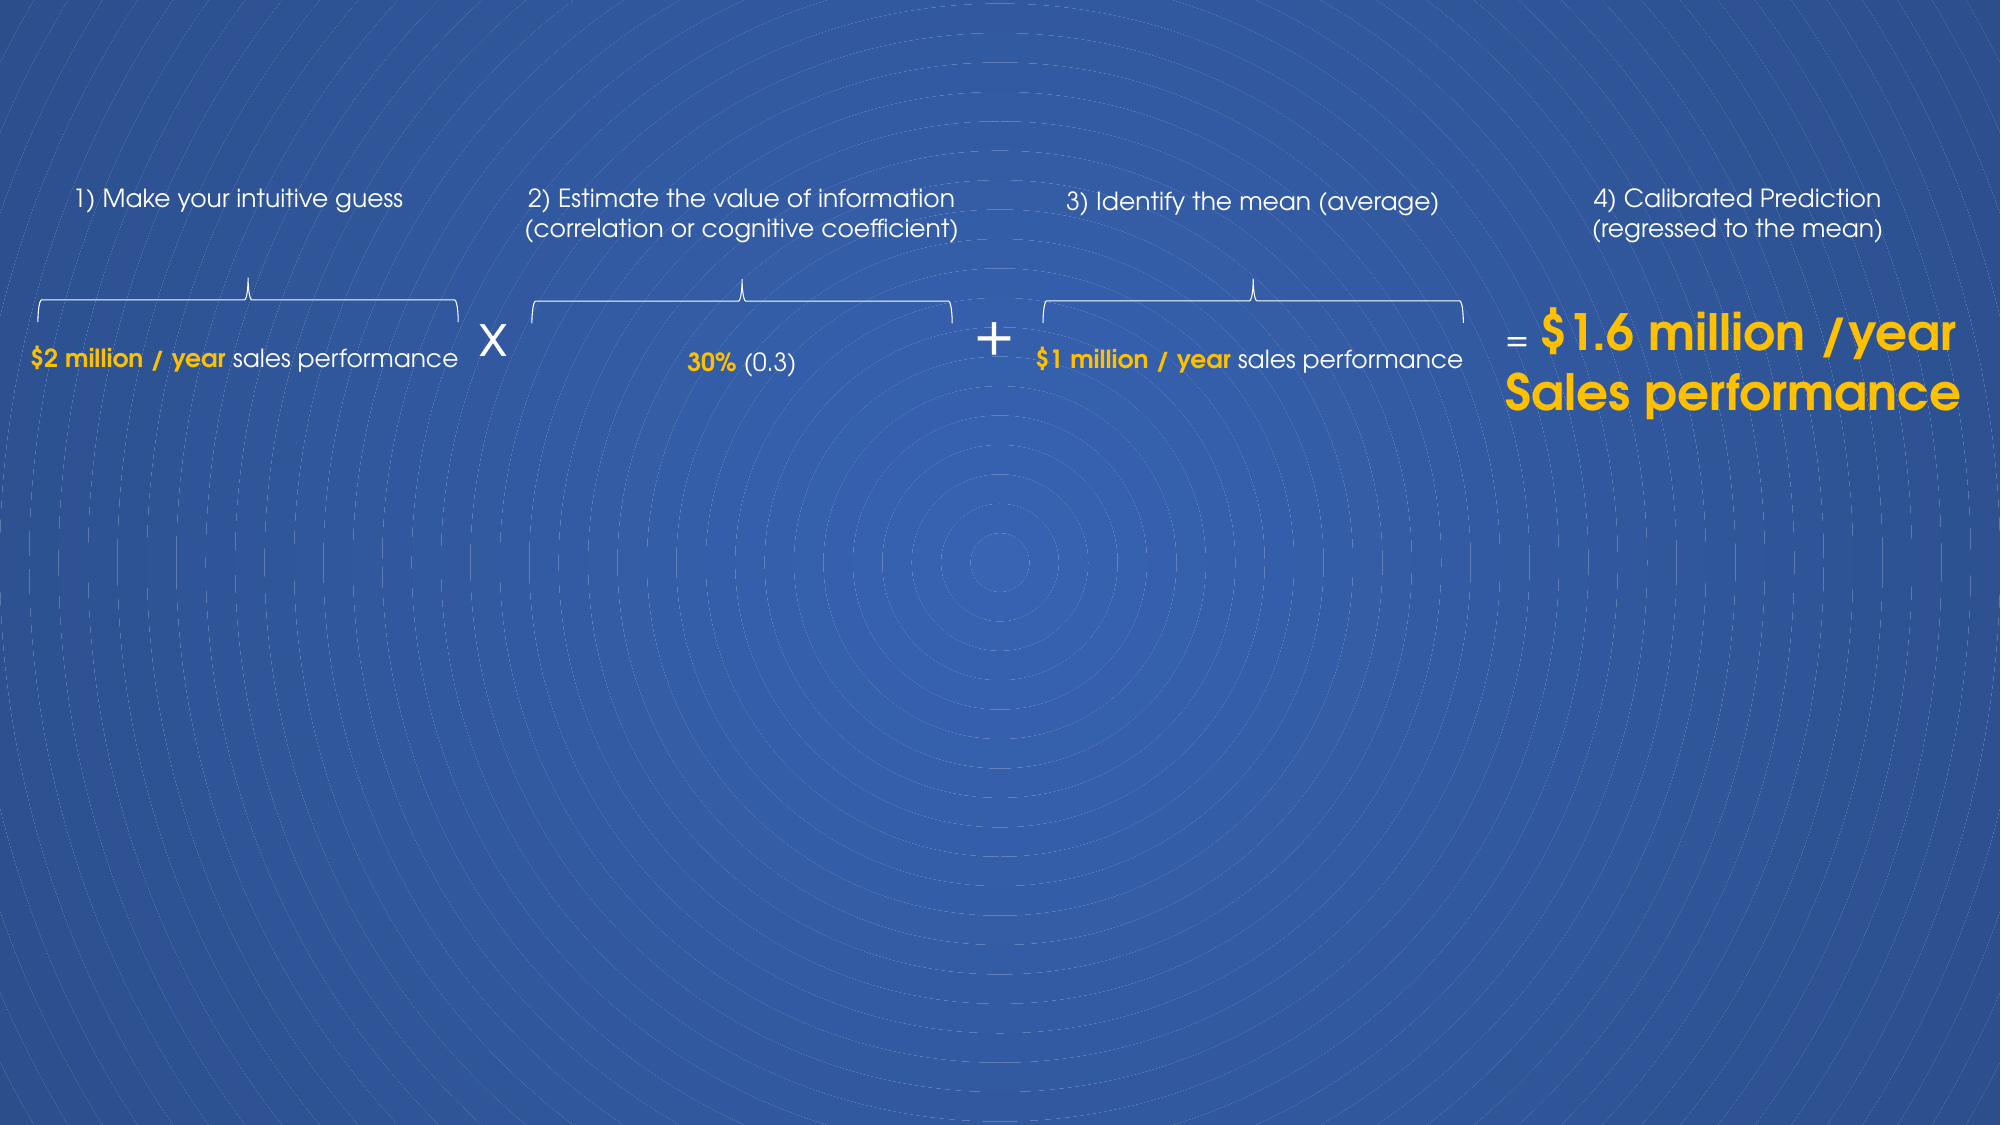

4) Calibrated Prediction
(regressed to the mean)
1) Make your intuitive guess
2) Estimate the value of information
(correlation or cognitive coefficient)
3) Identify the mean (average)
+
x
= $1.6 million /year
Sales performance
$2 million / year sales performance
$1 million / year sales performance
30% (0.3)